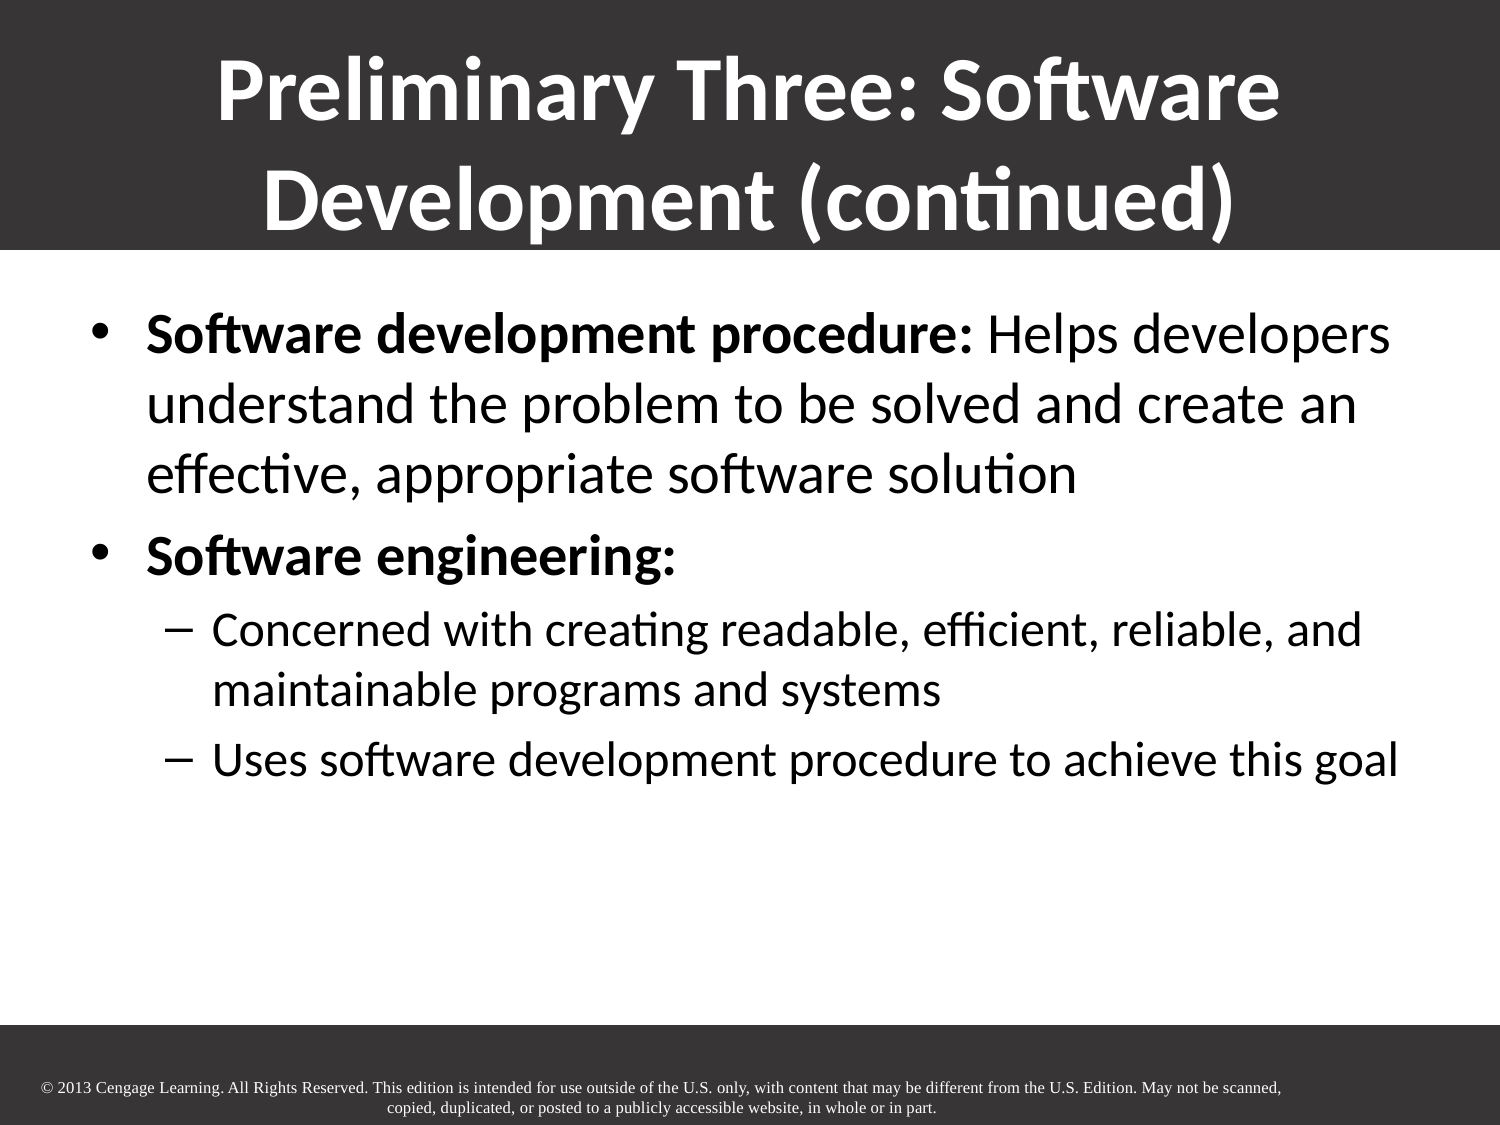

# Preliminary Three: Software Development (continued)
Software development procedure: Helps developers understand the problem to be solved and create an effective, appropriate software solution
Software engineering:
Concerned with creating readable, efficient, reliable, and maintainable programs and systems
Uses software development procedure to achieve this goal

© 2013 Cengage Learning. All Rights Reserved. This edition is intended for use outside of the U.S. only, with content that may be different from the U.S. Edition. May not be scanned, copied, duplicated, or posted to a publicly accessible website, in whole or in part.